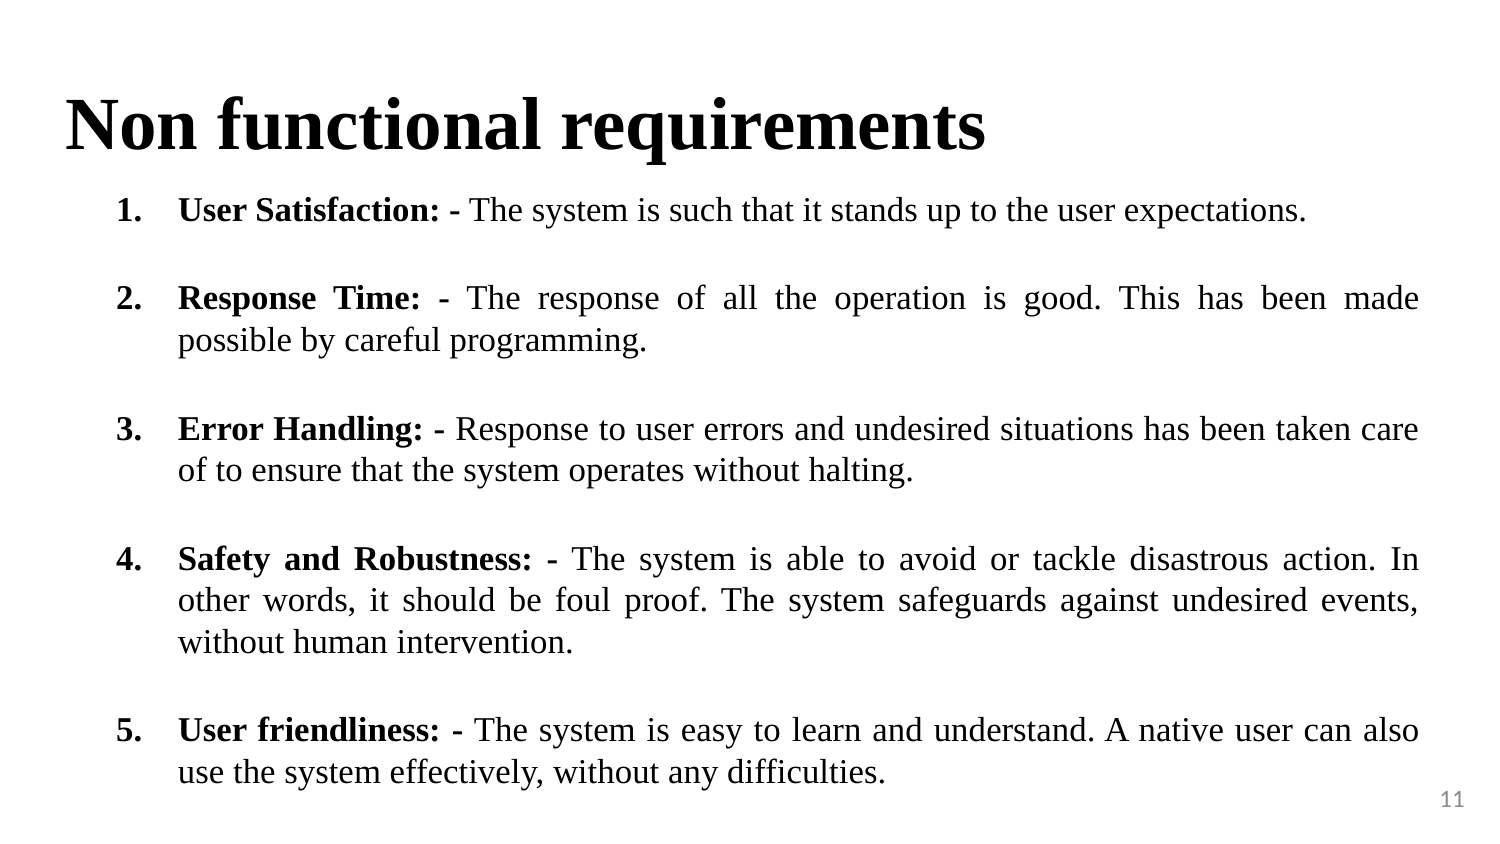

# Non functional requirements
User Satisfaction: - The system is such that it stands up to the user expectations.
Response Time: - The response of all the operation is good. This has been made possible by careful programming.
Error Handling: - Response to user errors and undesired situations has been taken care of to ensure that the system operates without halting.
Safety and Robustness: - The system is able to avoid or tackle disastrous action. In other words, it should be foul proof. The system safeguards against undesired events, without human intervention.
User friendliness: - The system is easy to learn and understand. A native user can also use the system effectively, without any difficulties.
11